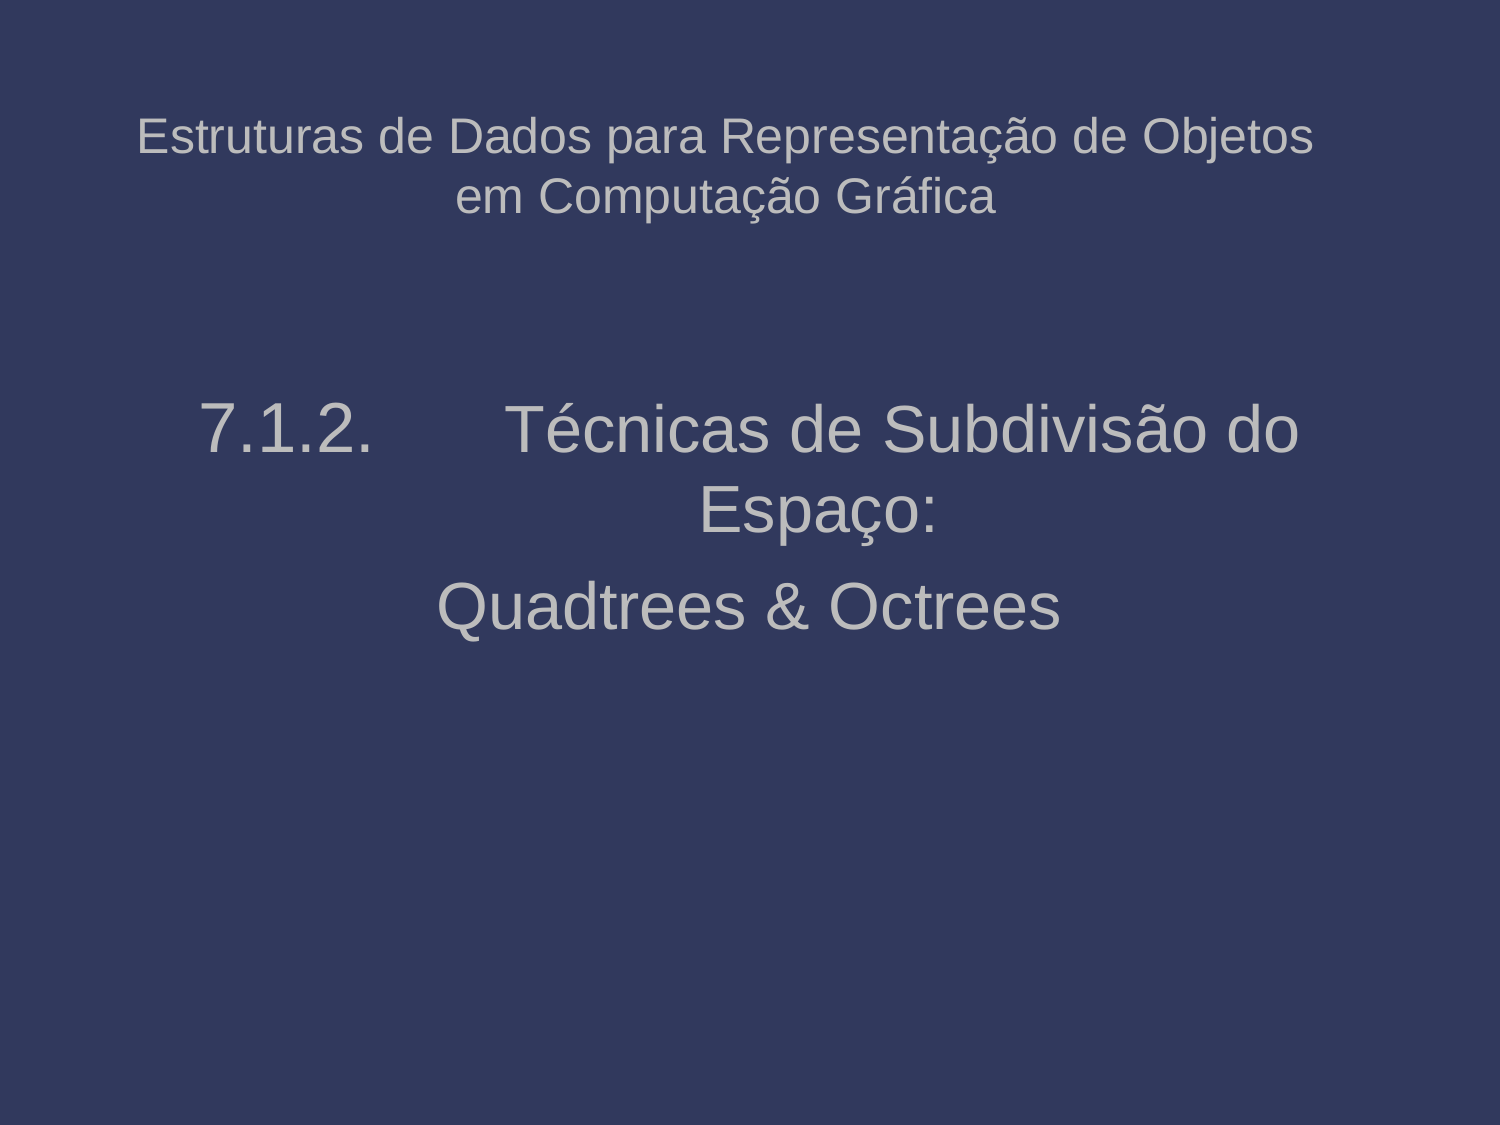

# Estruturas de Dados para Representação de Objetos em Computação Gráfica
7.1.2. 	Técnicas de Subdivisão do Espaço:
Quadtrees & Octrees